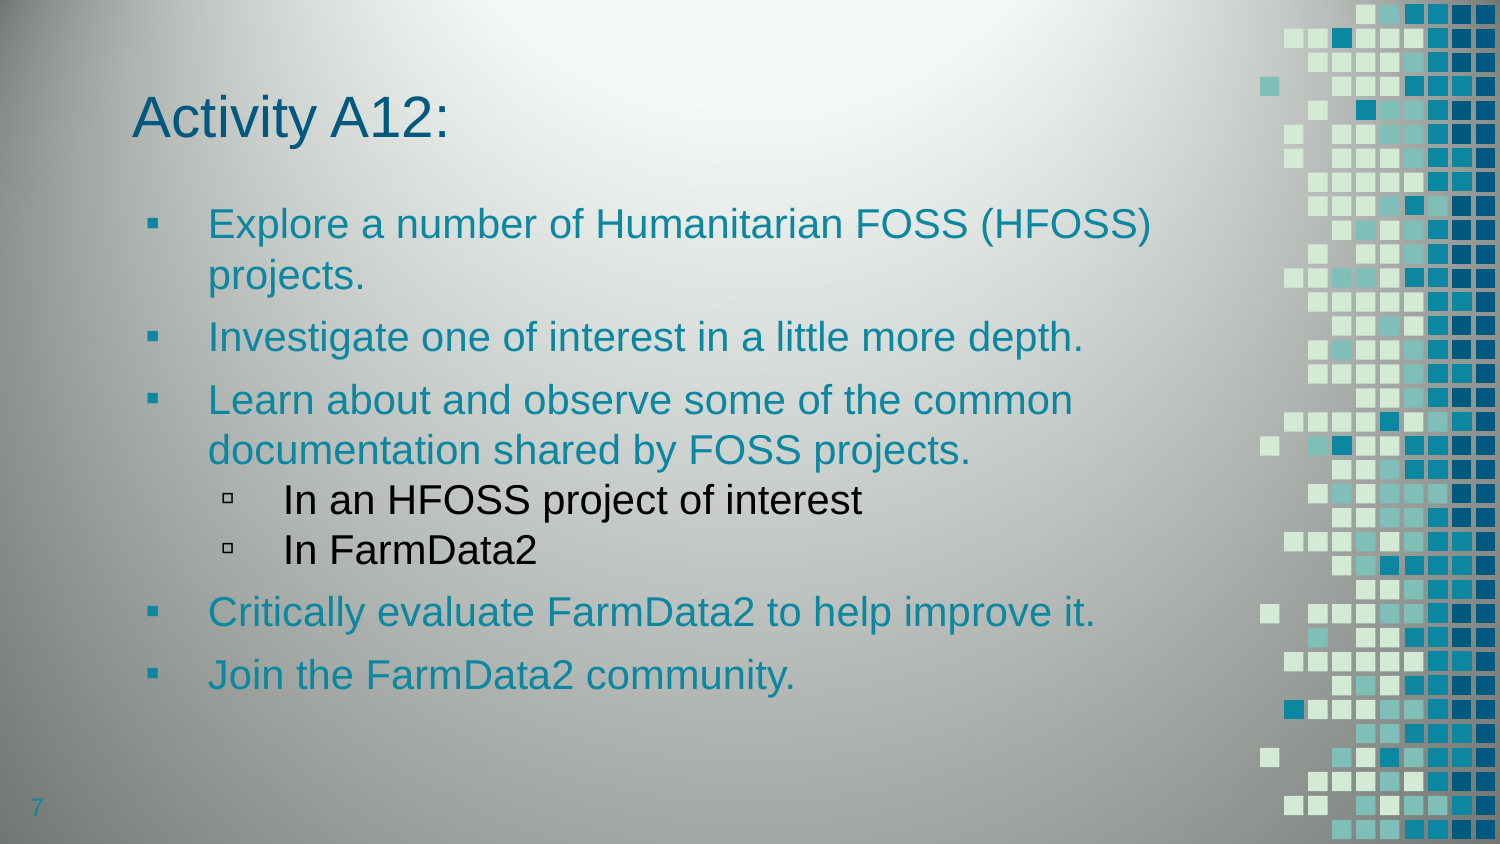

# Activity A12:
Explore a number of Humanitarian FOSS (HFOSS) projects.
Investigate one of interest in a little more depth.
Learn about and observe some of the common documentation shared by FOSS projects.
In an HFOSS project of interest
In FarmData2
Critically evaluate FarmData2 to help improve it.
Join the FarmData2 community.

7